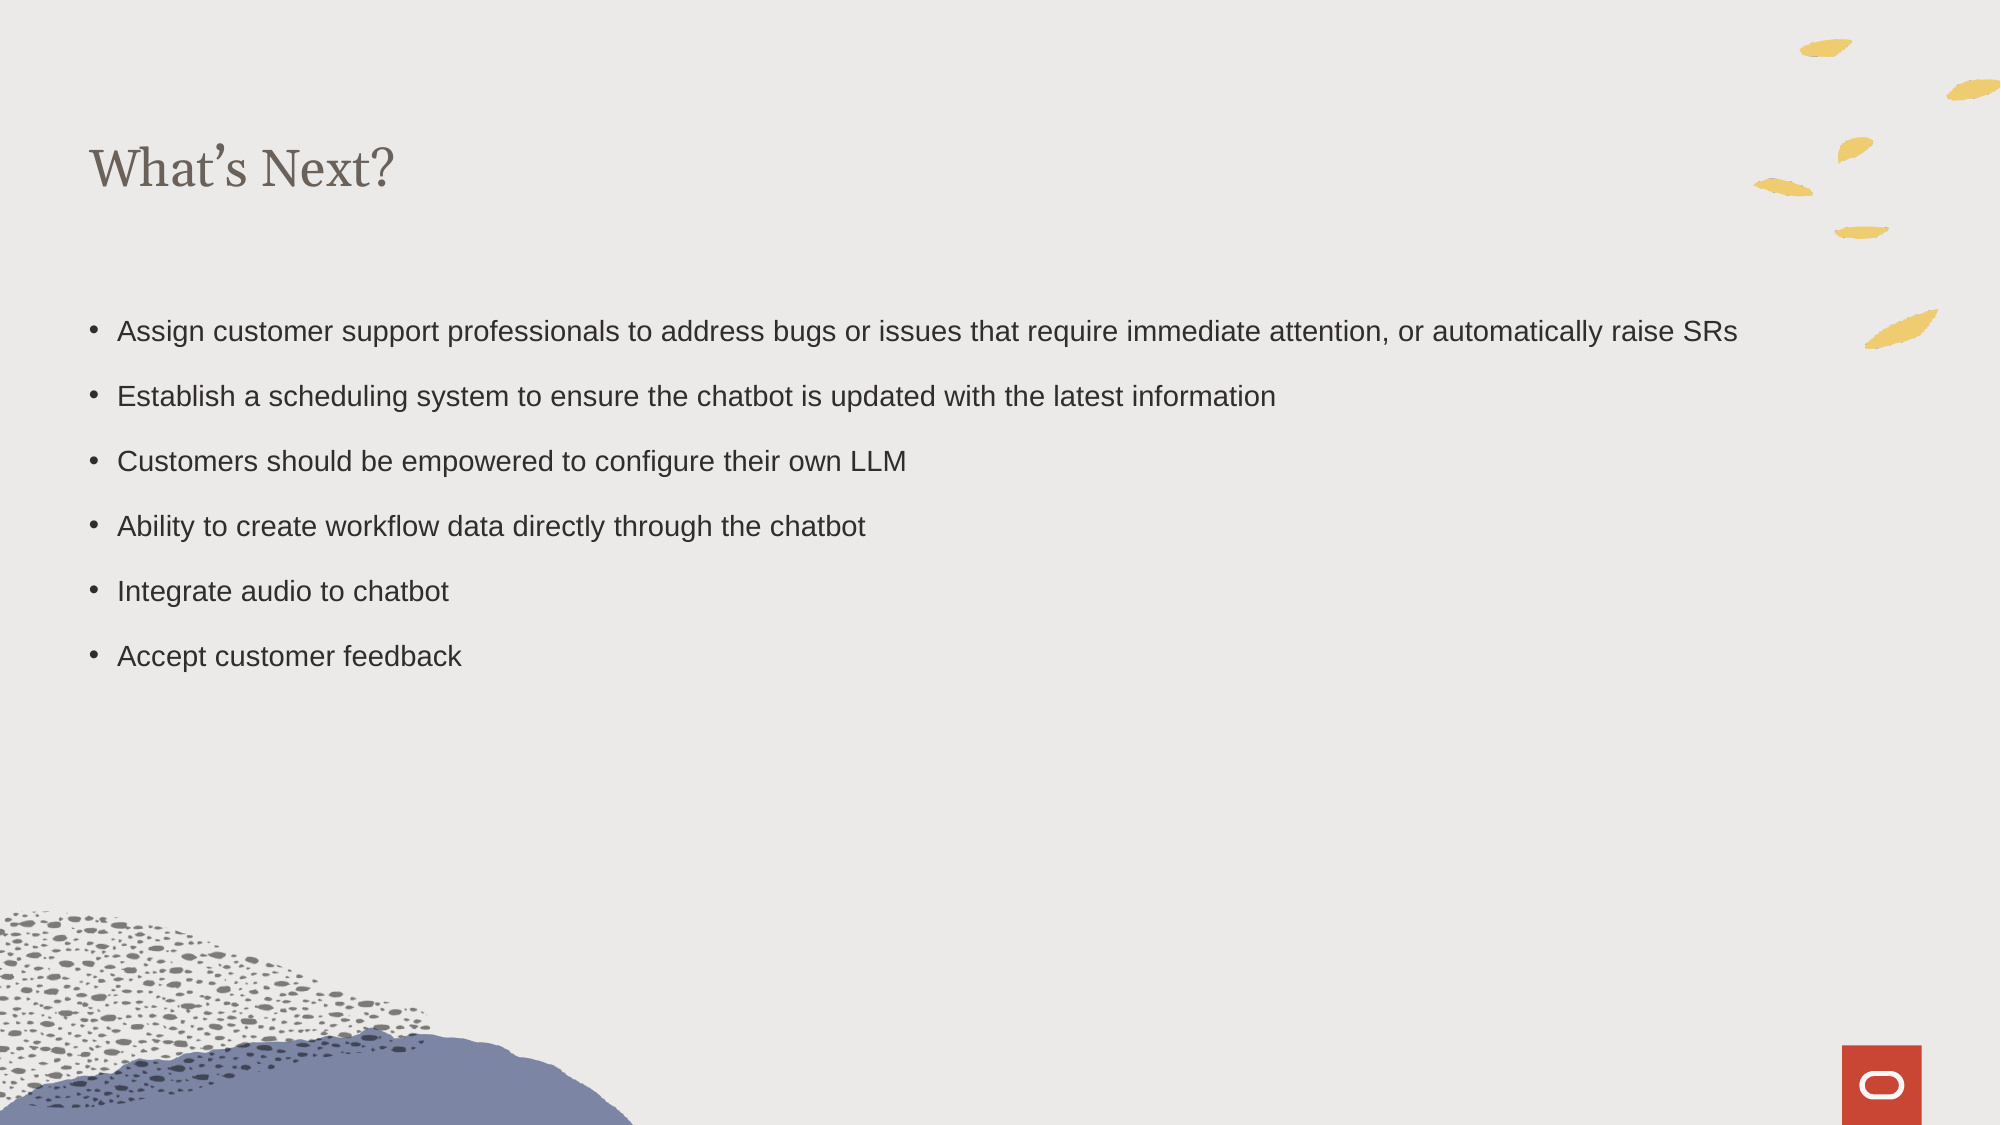

# What’s Next?
Assign customer support professionals to address bugs or issues that require immediate attention, or automatically raise SRs
Establish a scheduling system to ensure the chatbot is updated with the latest information
Customers should be empowered to configure their own LLM
Ability to create workflow data directly through the chatbot
Integrate audio to chatbot
Accept customer feedback